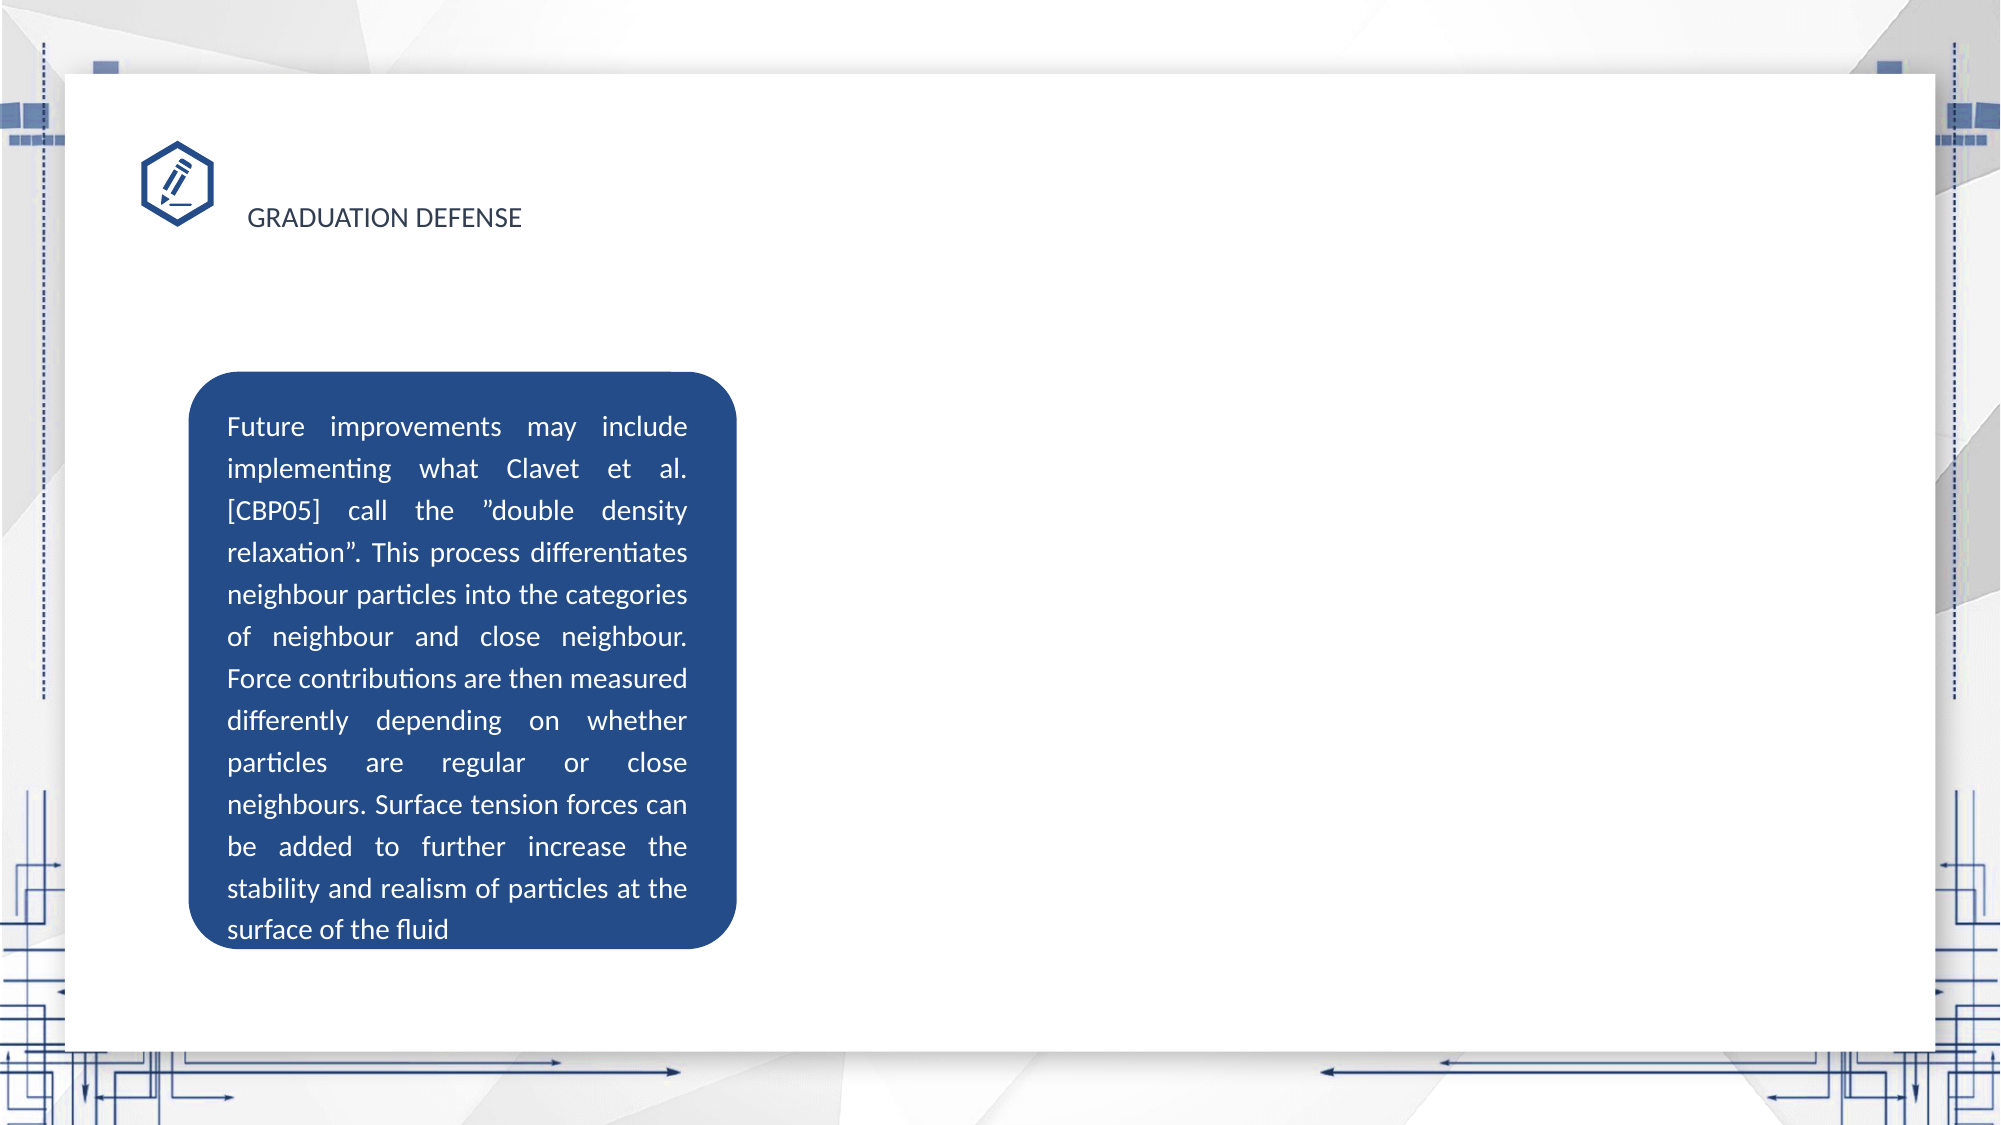

Future improvements may include implementing what Clavet et al.[CBP05] call the ”double density relaxation”. This process differentiates neighbour particles into the categories of neighbour and close neighbour. Force contributions are then measured differently depending on whether particles are regular or close neighbours. Surface tension forces can be added to further increase the stability and realism of particles at the surface of the fluid